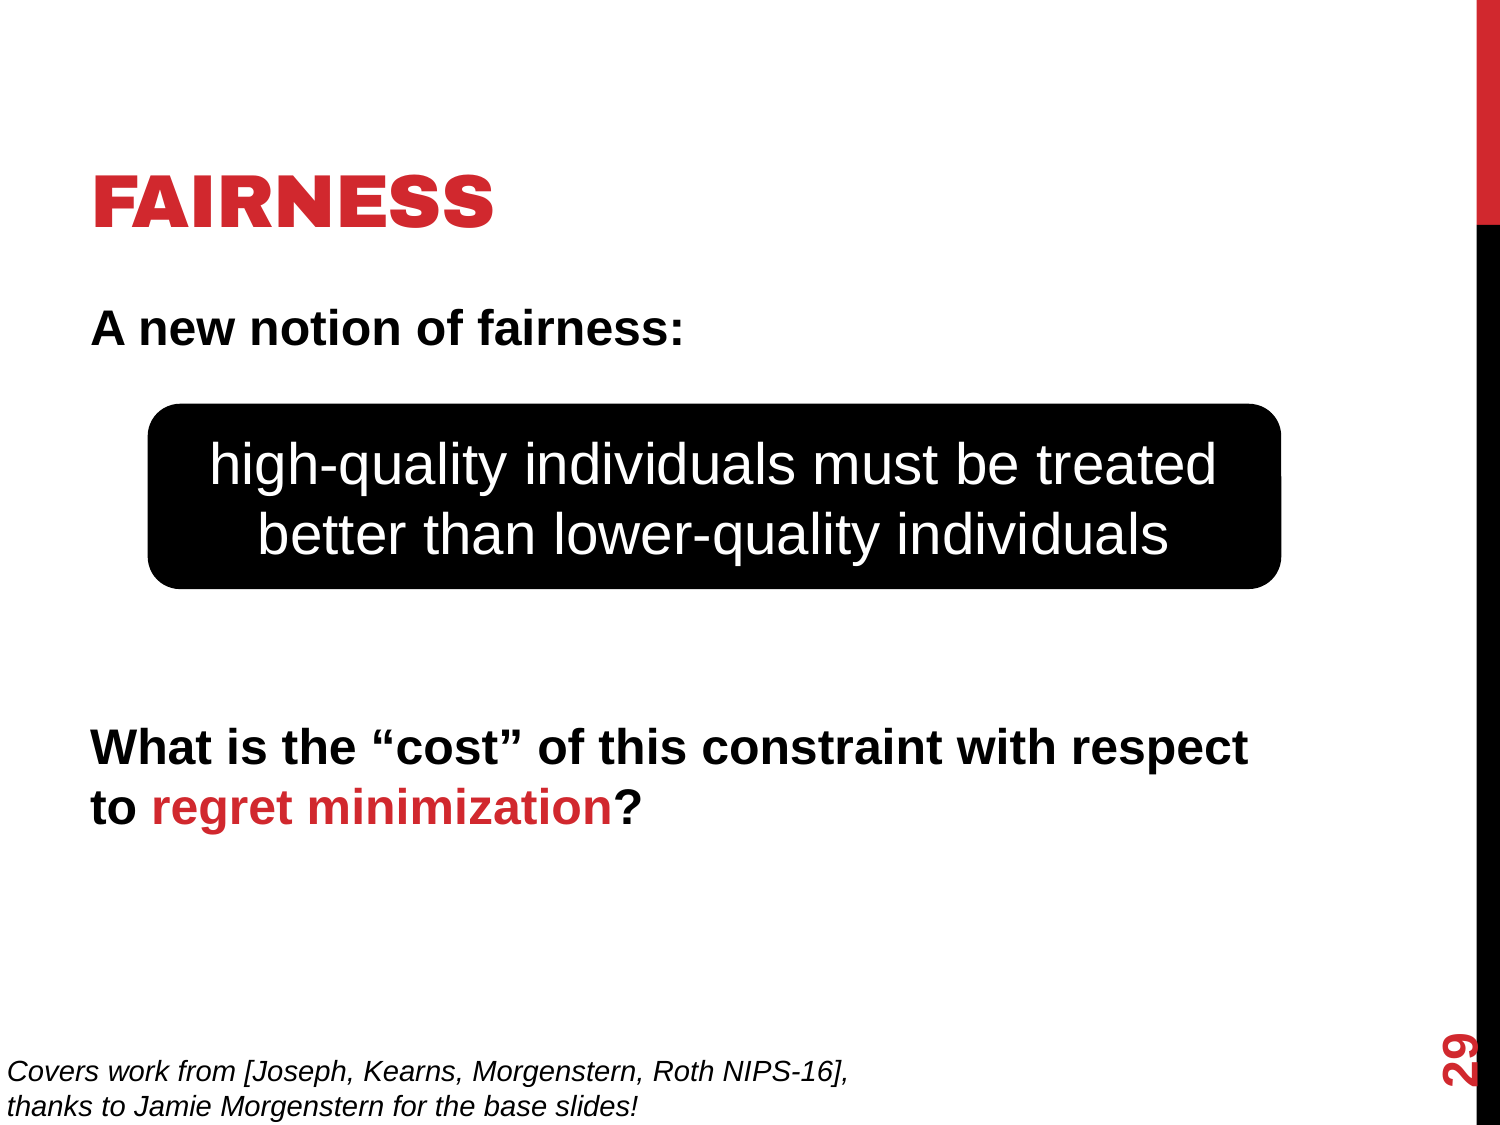

# Fairness
A new notion of fairness:

What is the “cost” of this constraint with respect to regret minimization?

high-quality individuals must be treated better than lower-quality individuals
29
Covers work from [Joseph, Kearns, Morgenstern, Roth NIPS-16],
thanks to Jamie Morgenstern for the base slides!